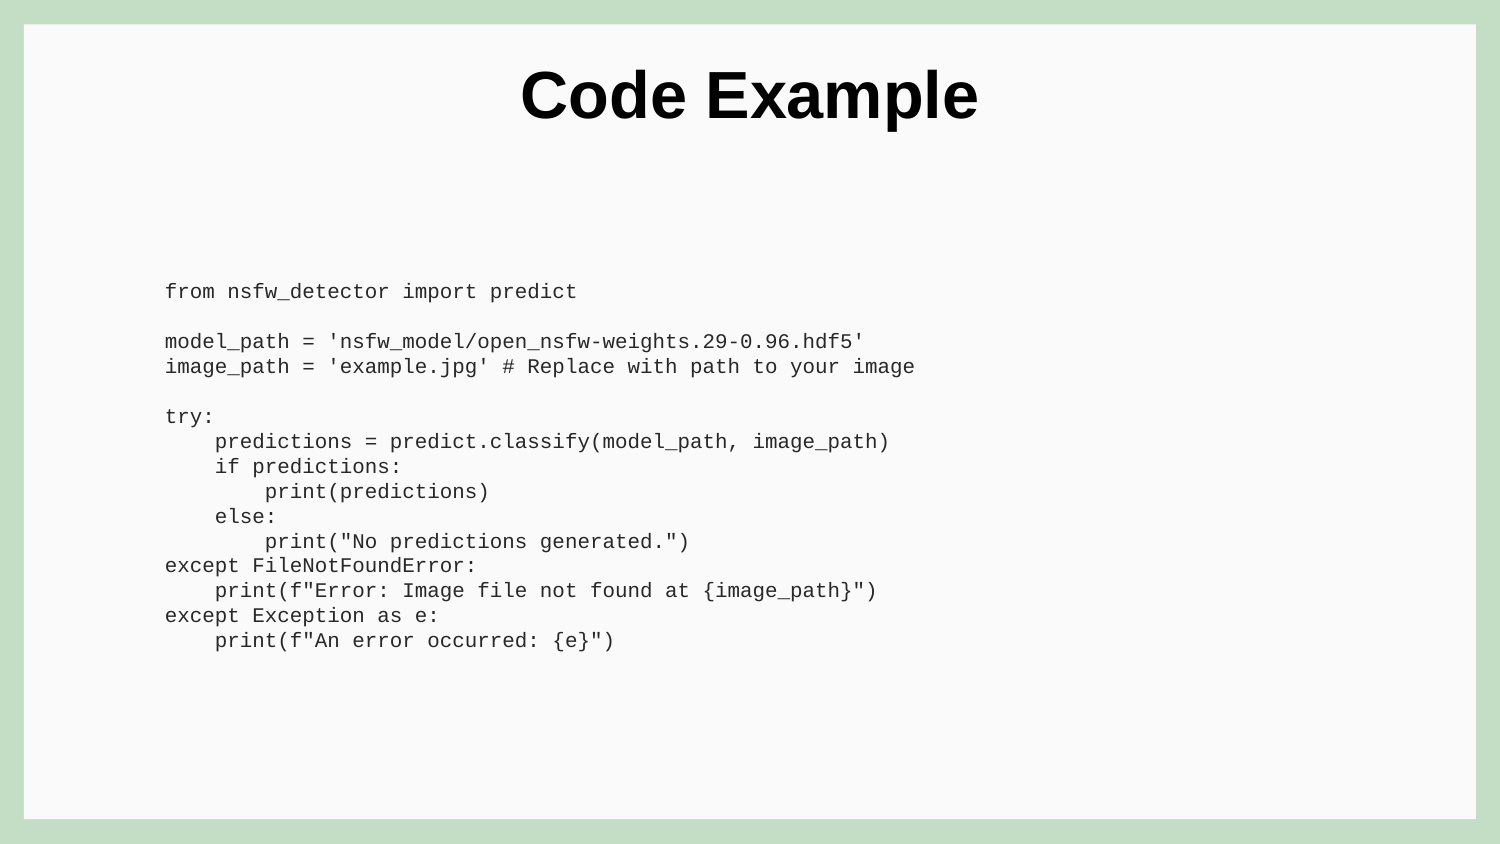

Code Example

from nsfw_detector import predict
model_path = 'nsfw_model/open_nsfw-weights.29-0.96.hdf5'
image_path = 'example.jpg' # Replace with path to your image
try:
    predictions = predict.classify(model_path, image_path)
    if predictions:
        print(predictions)
    else:
        print("No predictions generated.")
except FileNotFoundError:
    print(f"Error: Image file not found at {image_path}")
except Exception as e:
    print(f"An error occurred: {e}")
#